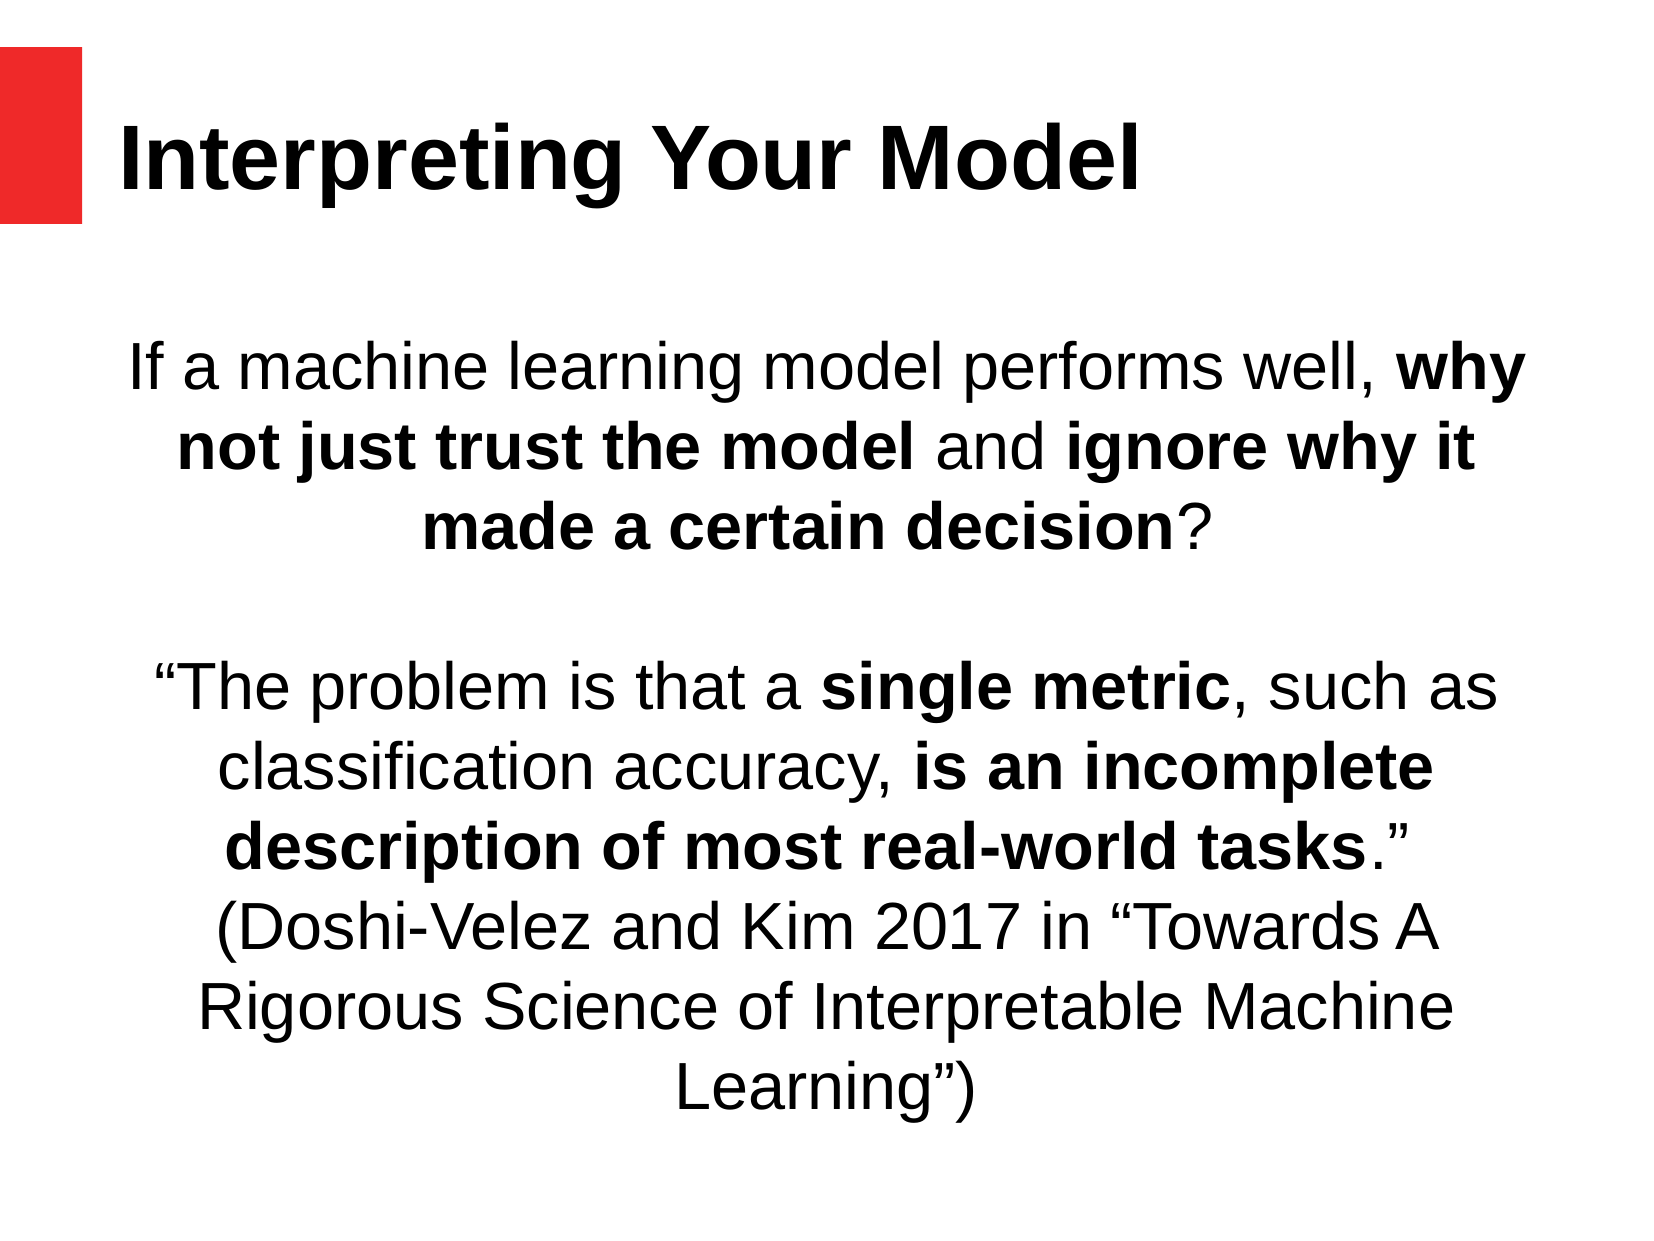

Interpreting Your Model
If a machine learning model performs well, why not just trust the model and ignore why it made a certain decision?

“The problem is that a single metric, such as classification accuracy, is an incomplete description of most real-world tasks.”
(Doshi-Velez and Kim 2017 in “Towards A Rigorous Science of Interpretable Machine Learning”)